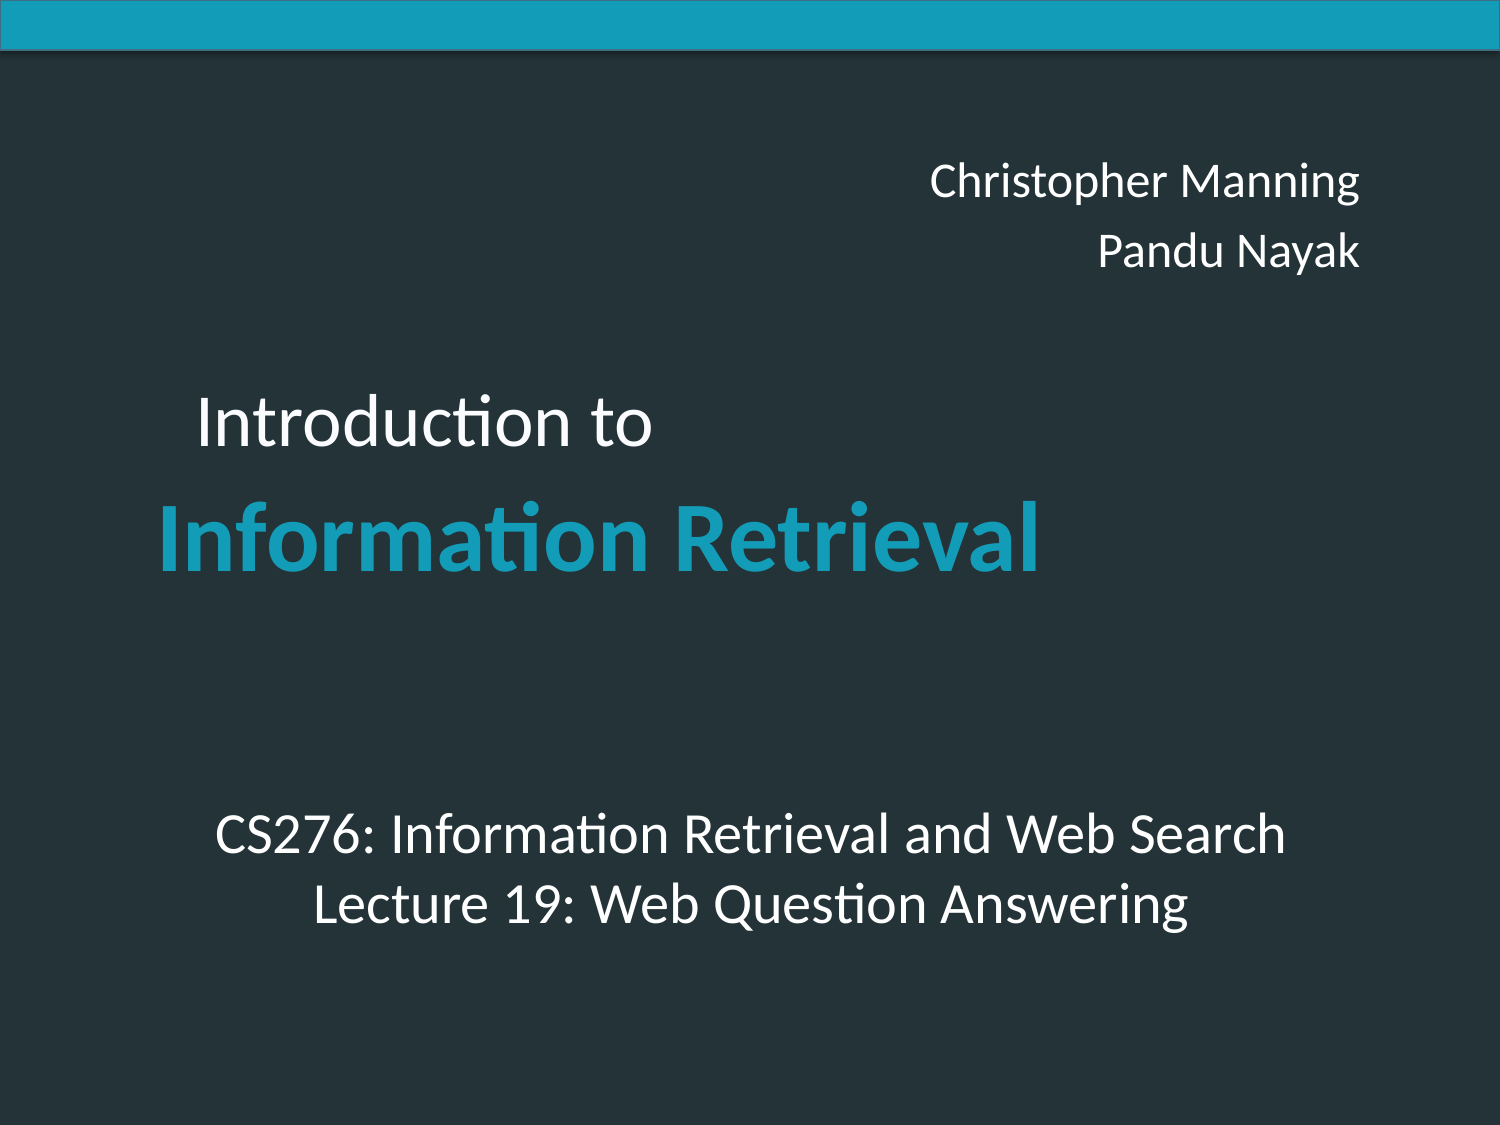

Christopher Manning
Pandu Nayak
# CS276: Information Retrieval and Web Search Lecture 19: Web Question Answering